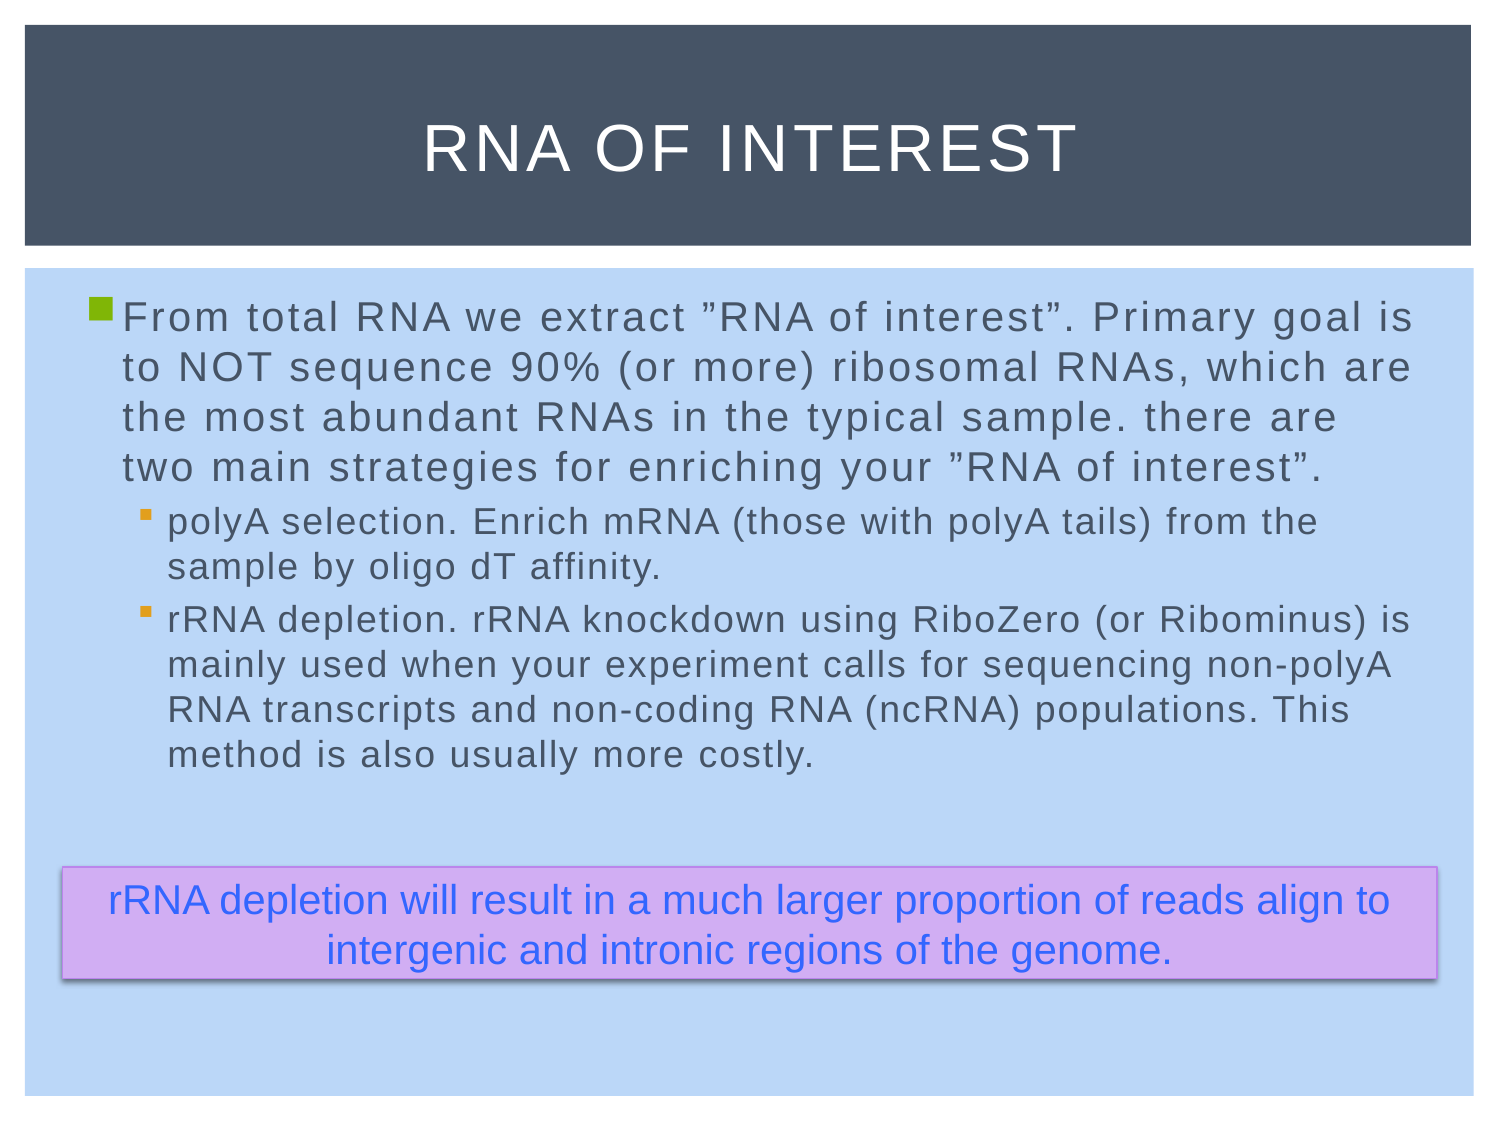

# RNA of interest
From total RNA we extract ”RNA of interest”. Primary goal is to NOT sequence 90% (or more) ribosomal RNAs, which are the most abundant RNAs in the typical sample. there are two main strategies for enriching your ”RNA of interest”.
polyA selection. Enrich mRNA (those with polyA tails) from the sample by oligo dT affinity.
rRNA depletion. rRNA knockdown using RiboZero (or Ribominus) is mainly used when your experiment calls for sequencing non-polyA RNA transcripts and non-coding RNA (ncRNA) populations. This method is also usually more costly.
rRNA depletion will result in a much larger proportion of reads align to intergenic and intronic regions of the genome.